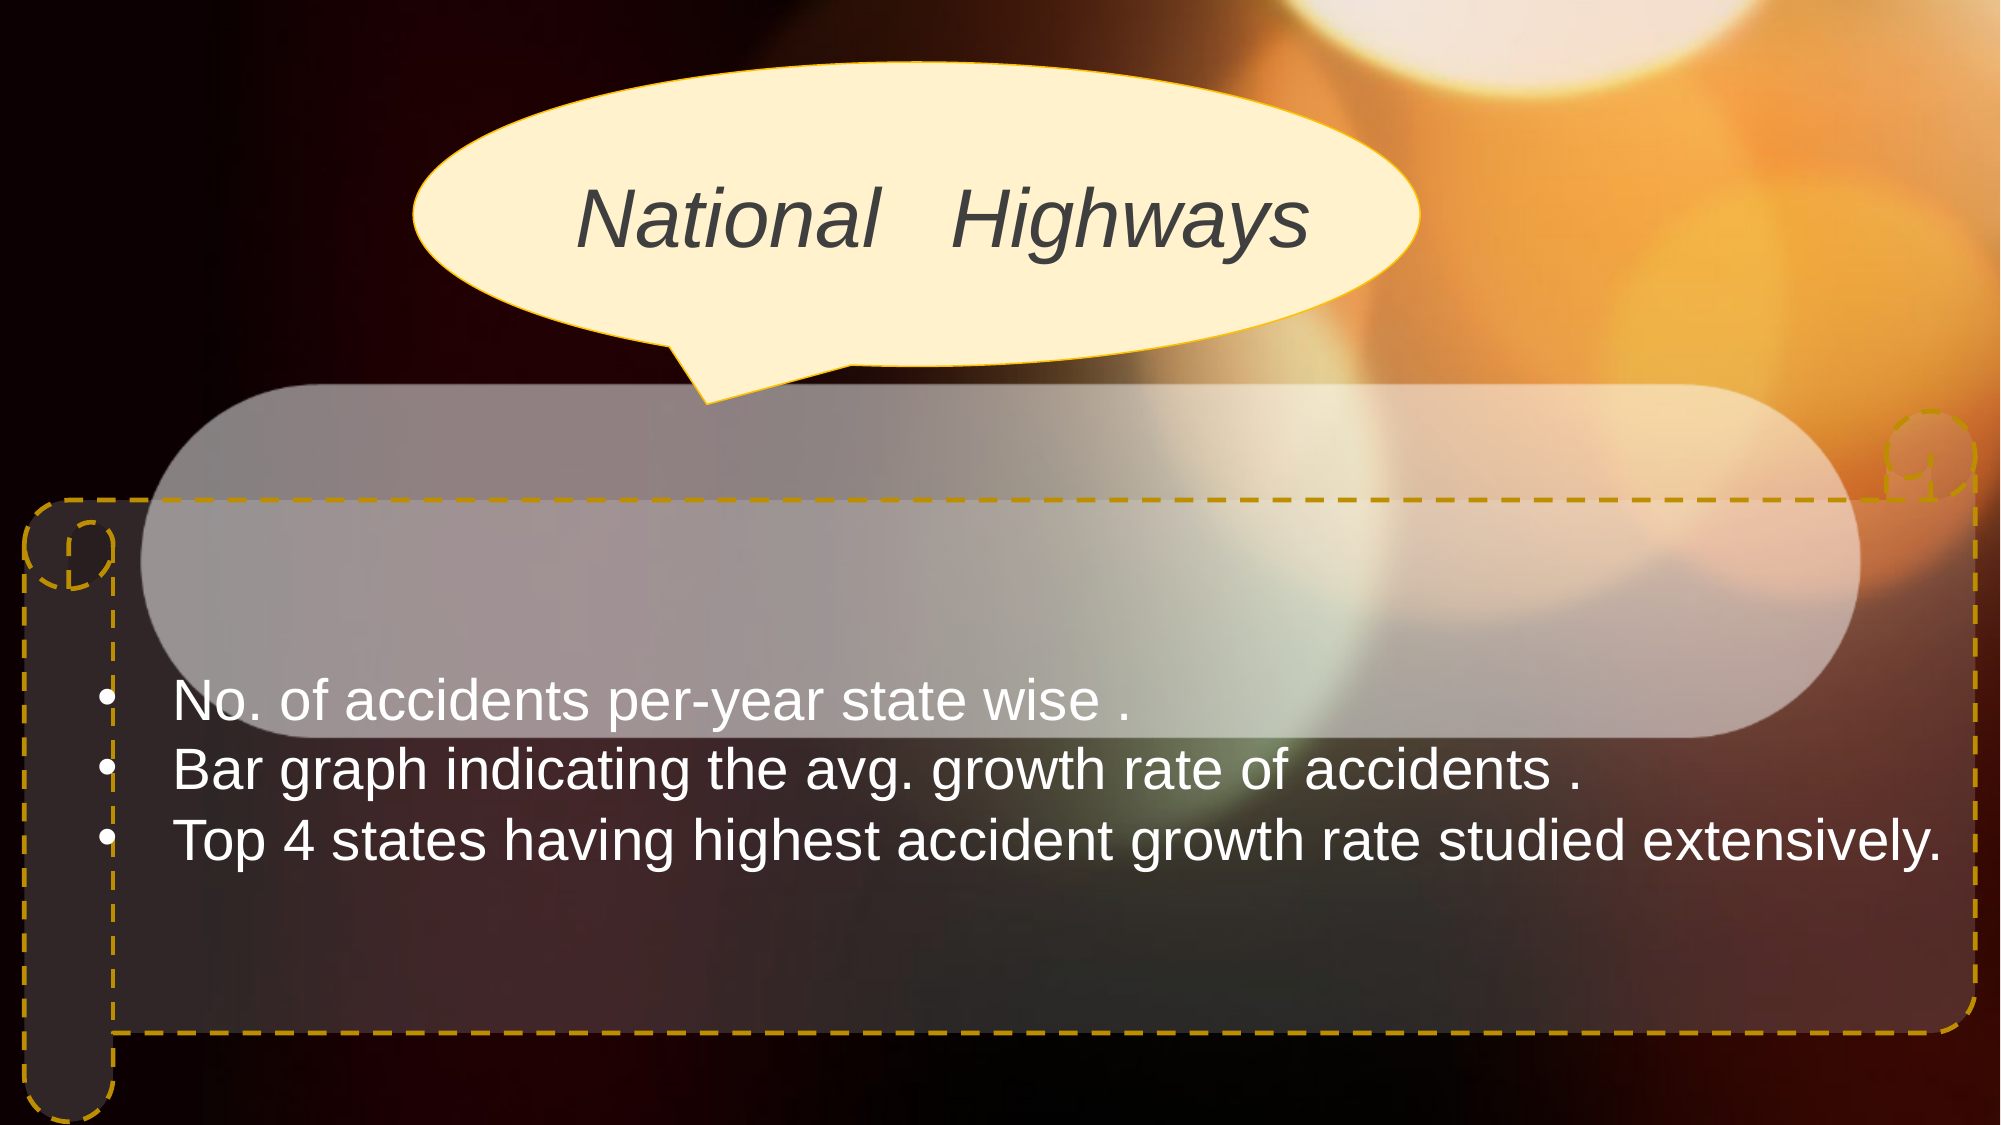

National   Highways

No. of accidents per-year state wise .
Bar graph indicating the avg. growth rate of accidents .
Top 4 states having highest accident growth rate studied extensively.